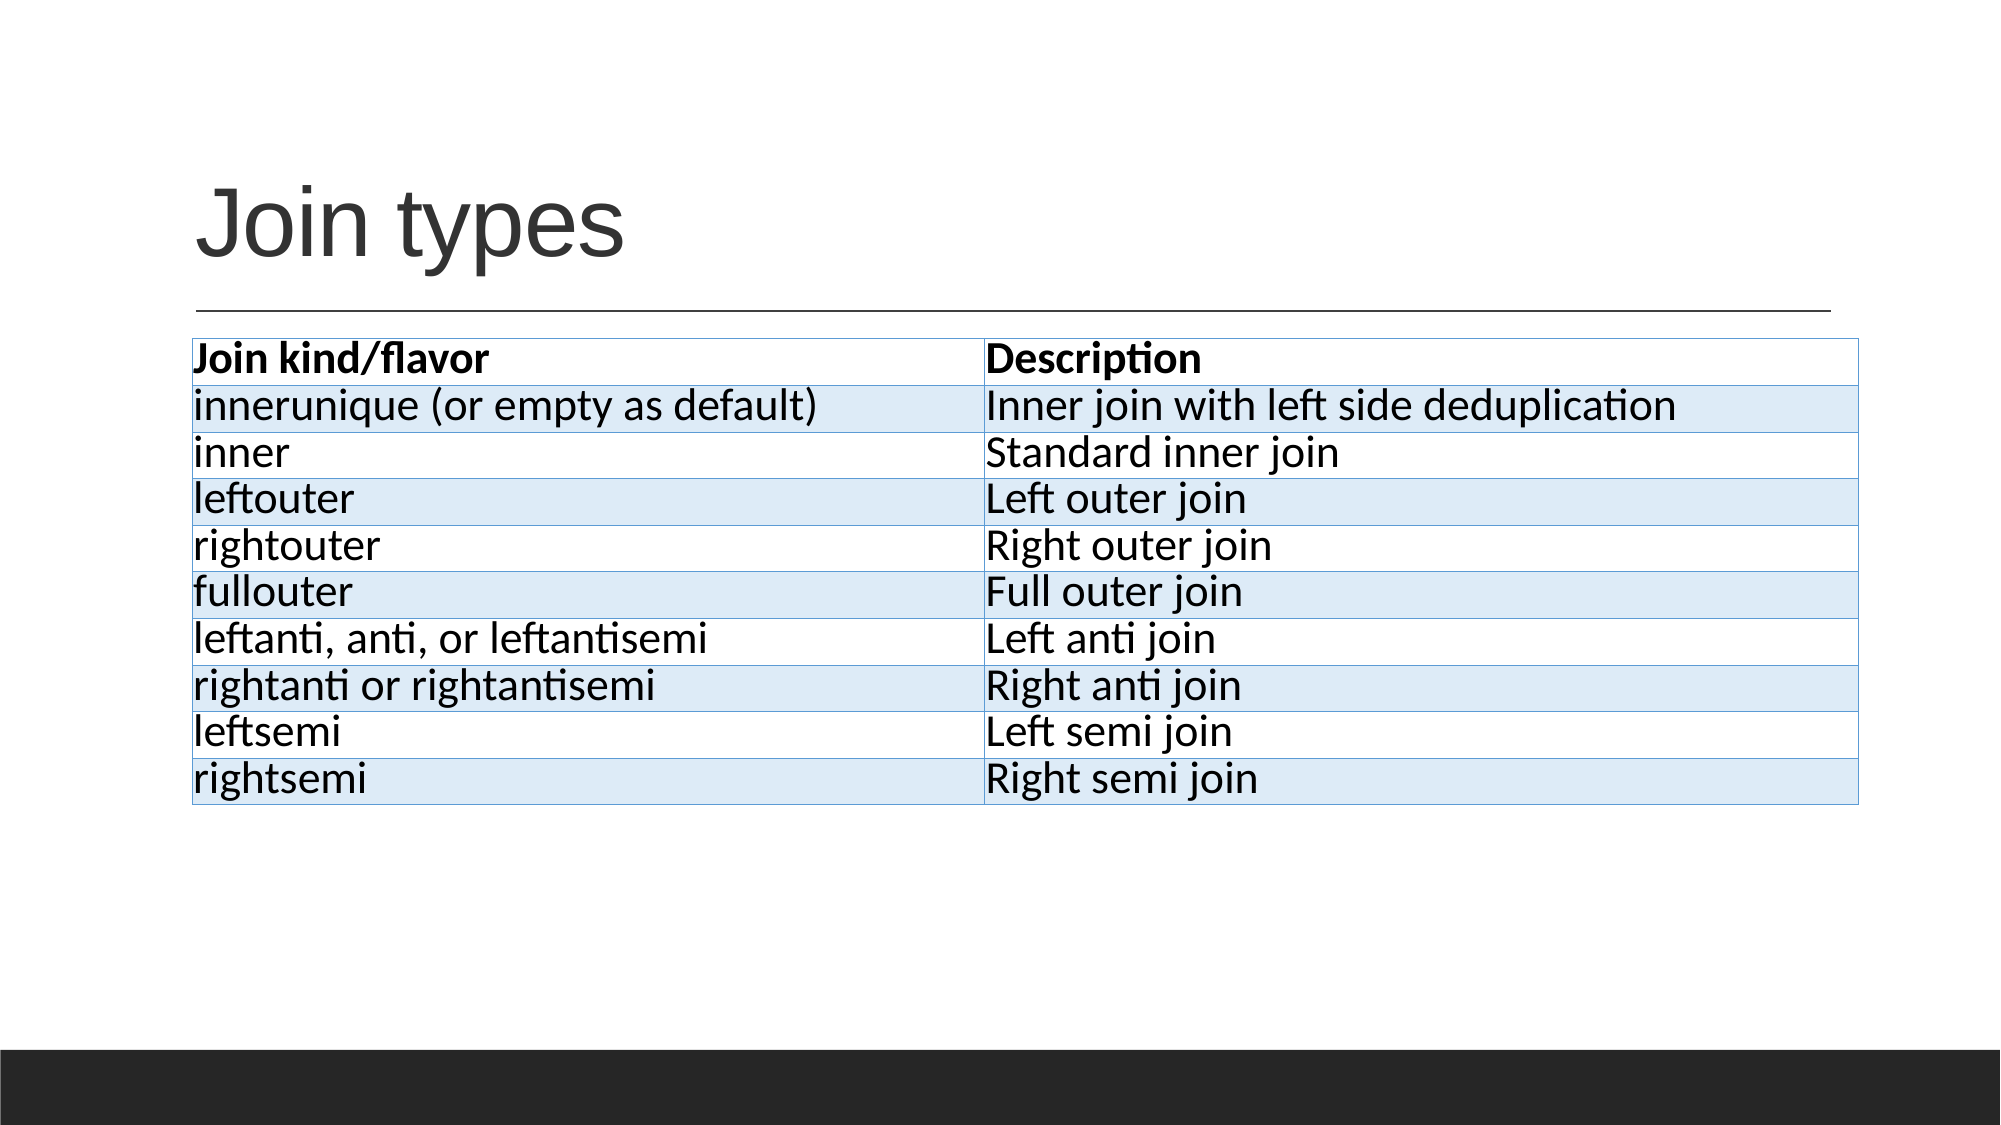

# Join types
| Join kind/flavor | Description |
| --- | --- |
| innerunique (or empty as default) | Inner join with left side deduplication |
| inner | Standard inner join |
| leftouter | Left outer join |
| rightouter | Right outer join |
| fullouter | Full outer join |
| leftanti, anti, or leftantisemi | Left anti join |
| rightanti or rightantisemi | Right anti join |
| leftsemi | Left semi join |
| rightsemi | Right semi join |